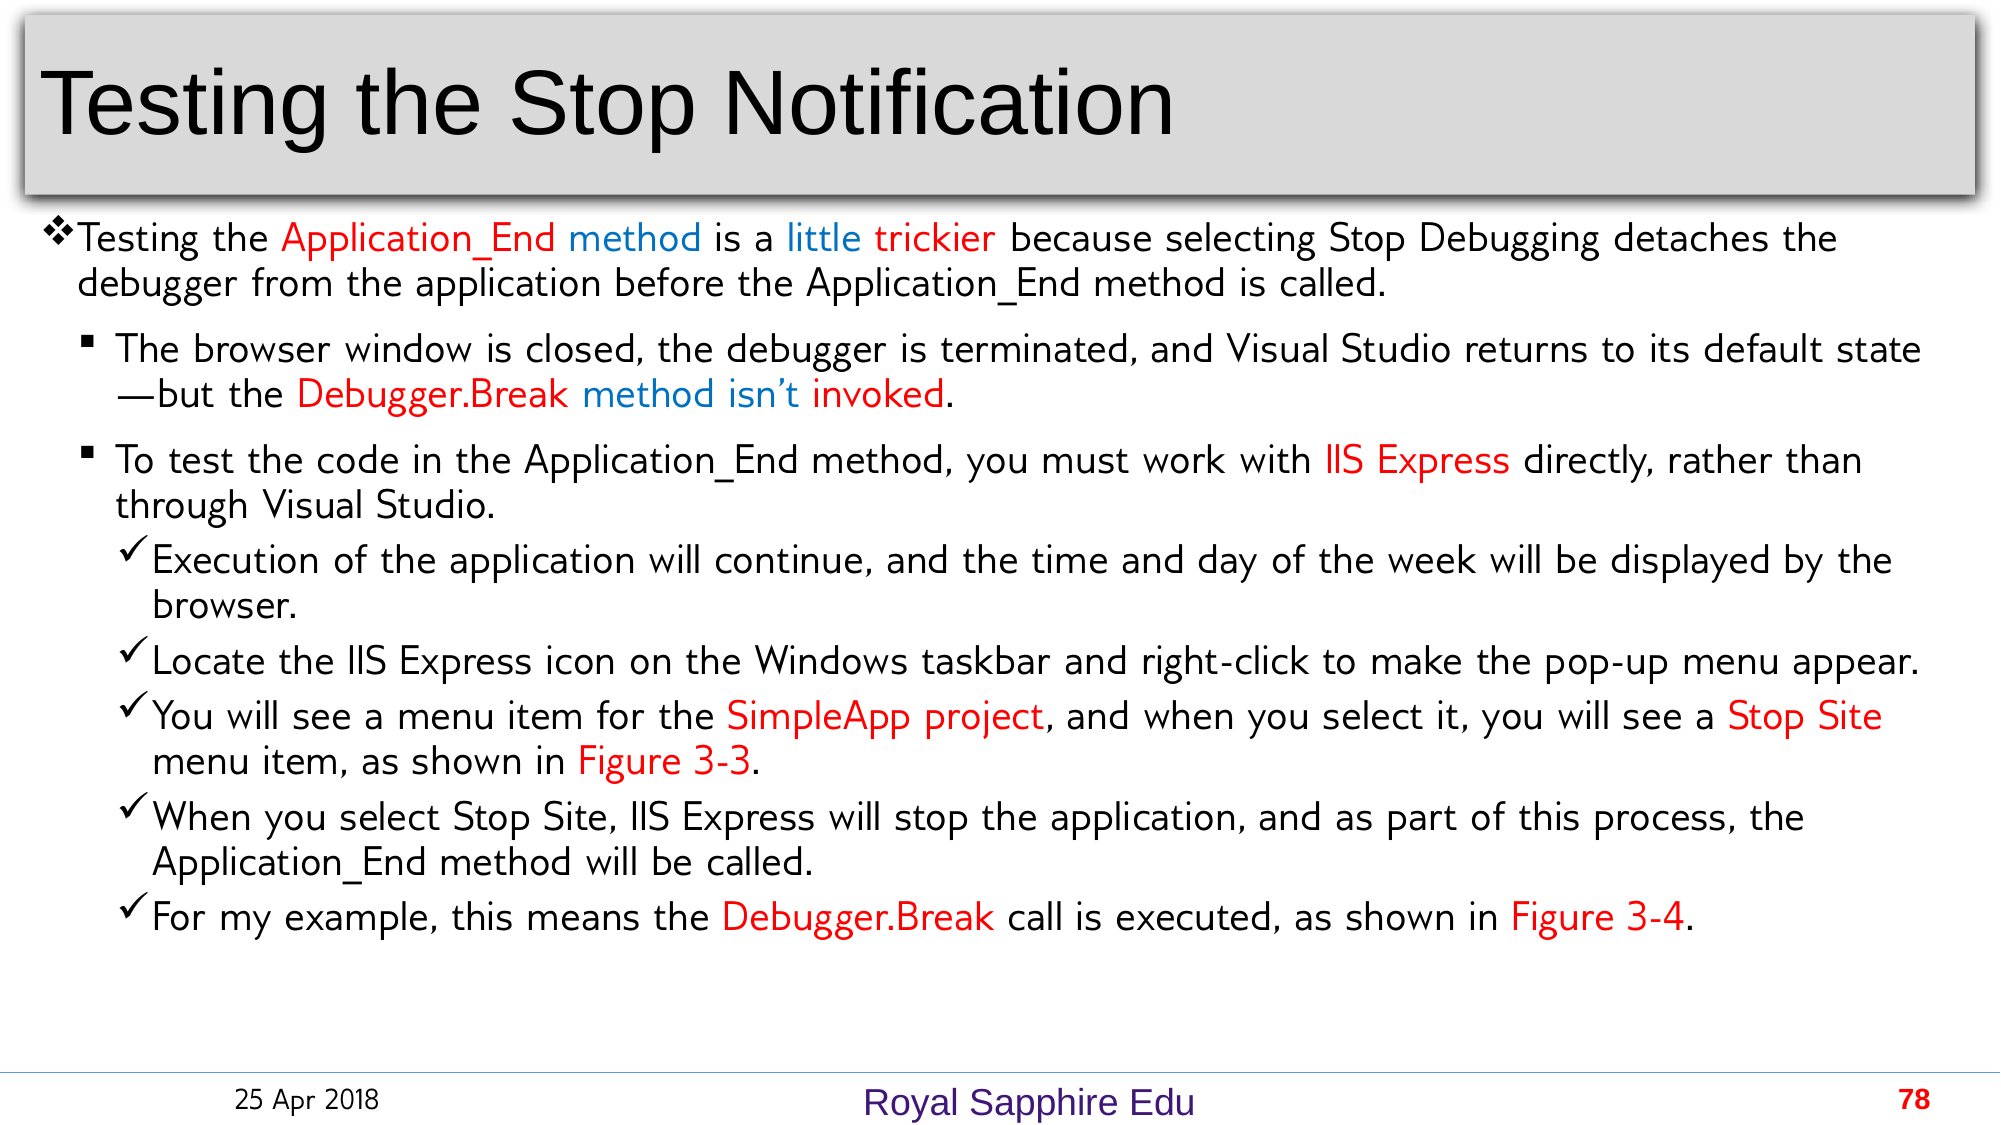

# Testing the Stop Notification
Testing the Application_End method is a little trickier because selecting Stop Debugging detaches the debugger from the application before the Application_End method is called.
The browser window is closed, the debugger is terminated, and Visual Studio returns to its default state—but the Debugger.Break method isn’t invoked.
To test the code in the Application_End method, you must work with IIS Express directly, rather than through Visual Studio.
Execution of the application will continue, and the time and day of the week will be displayed by the browser.
Locate the IIS Express icon on the Windows taskbar and right-click to make the pop-up menu appear.
You will see a menu item for the SimpleApp project, and when you select it, you will see a Stop Site menu item, as shown in Figure 3-3.
When you select Stop Site, IIS Express will stop the application, and as part of this process, the Application_End method will be called.
For my example, this means the Debugger.Break call is executed, as shown in Figure 3-4.
25 Apr 2018
78